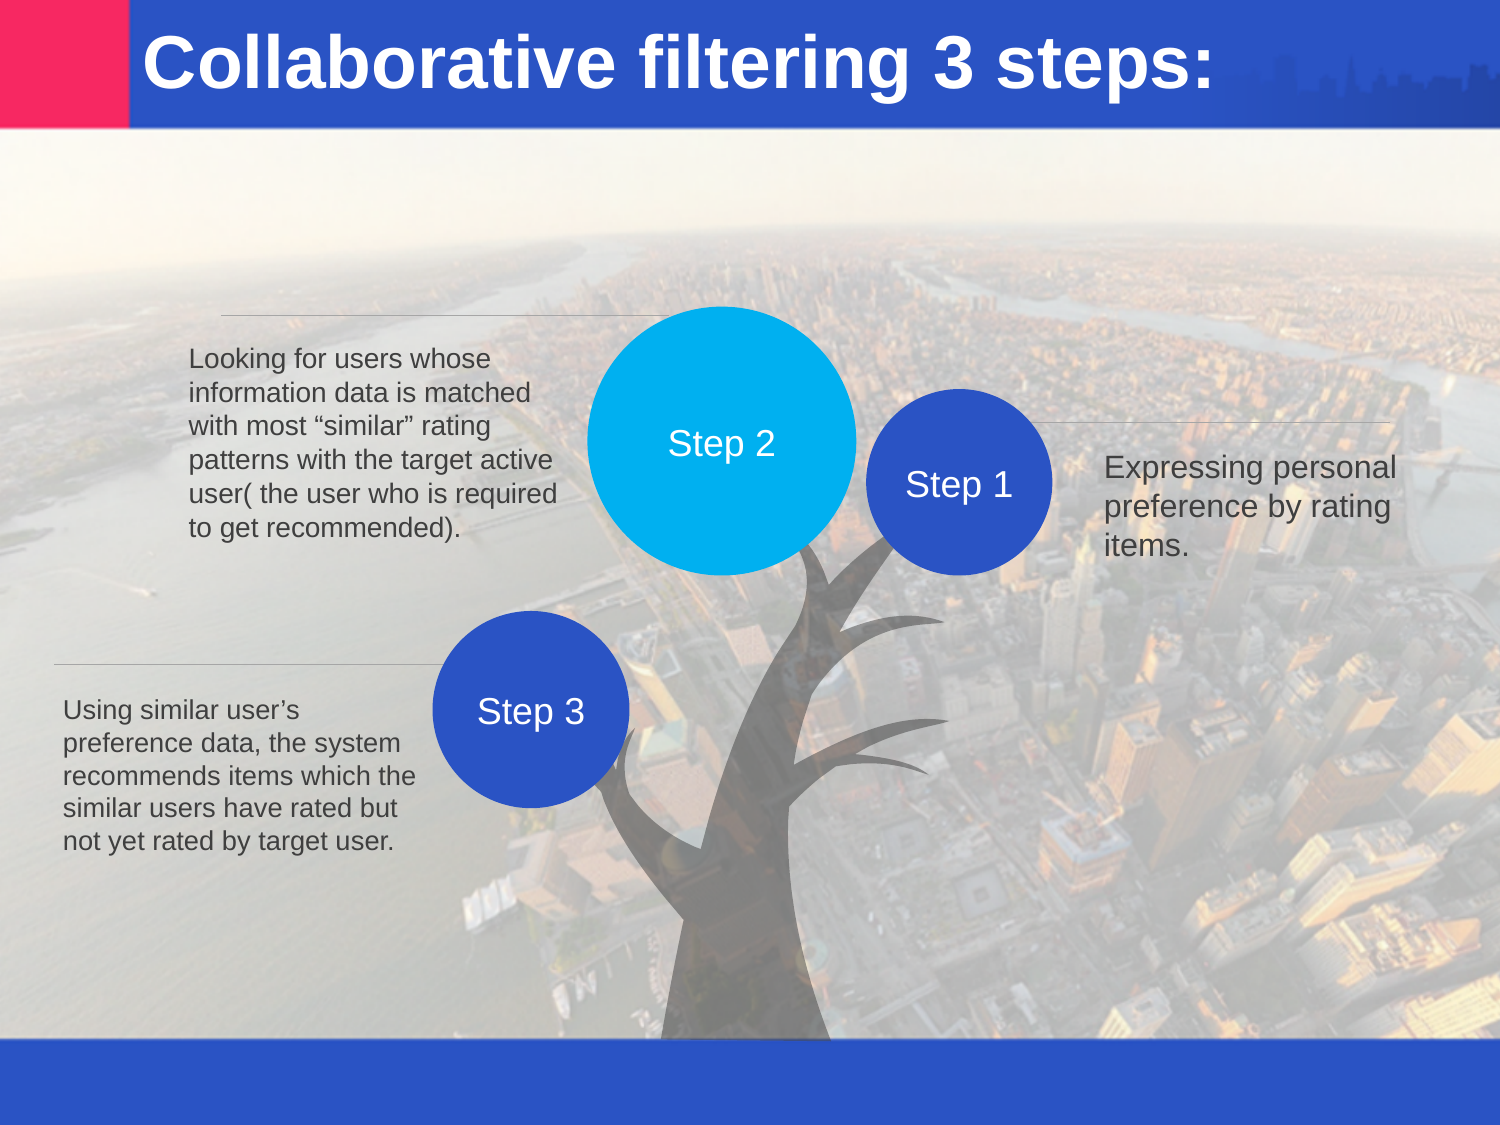

Collaborative filtering 3 steps:
Step 2
Looking for users whose information data is matched with most “similar” rating patterns with the target active user( the user who is required to get recommended).
Step 1
Expressing personal preference by rating items.

Step 3
Using similar user’s preference data, the system recommends items which the similar users have rated but not yet rated by target user.